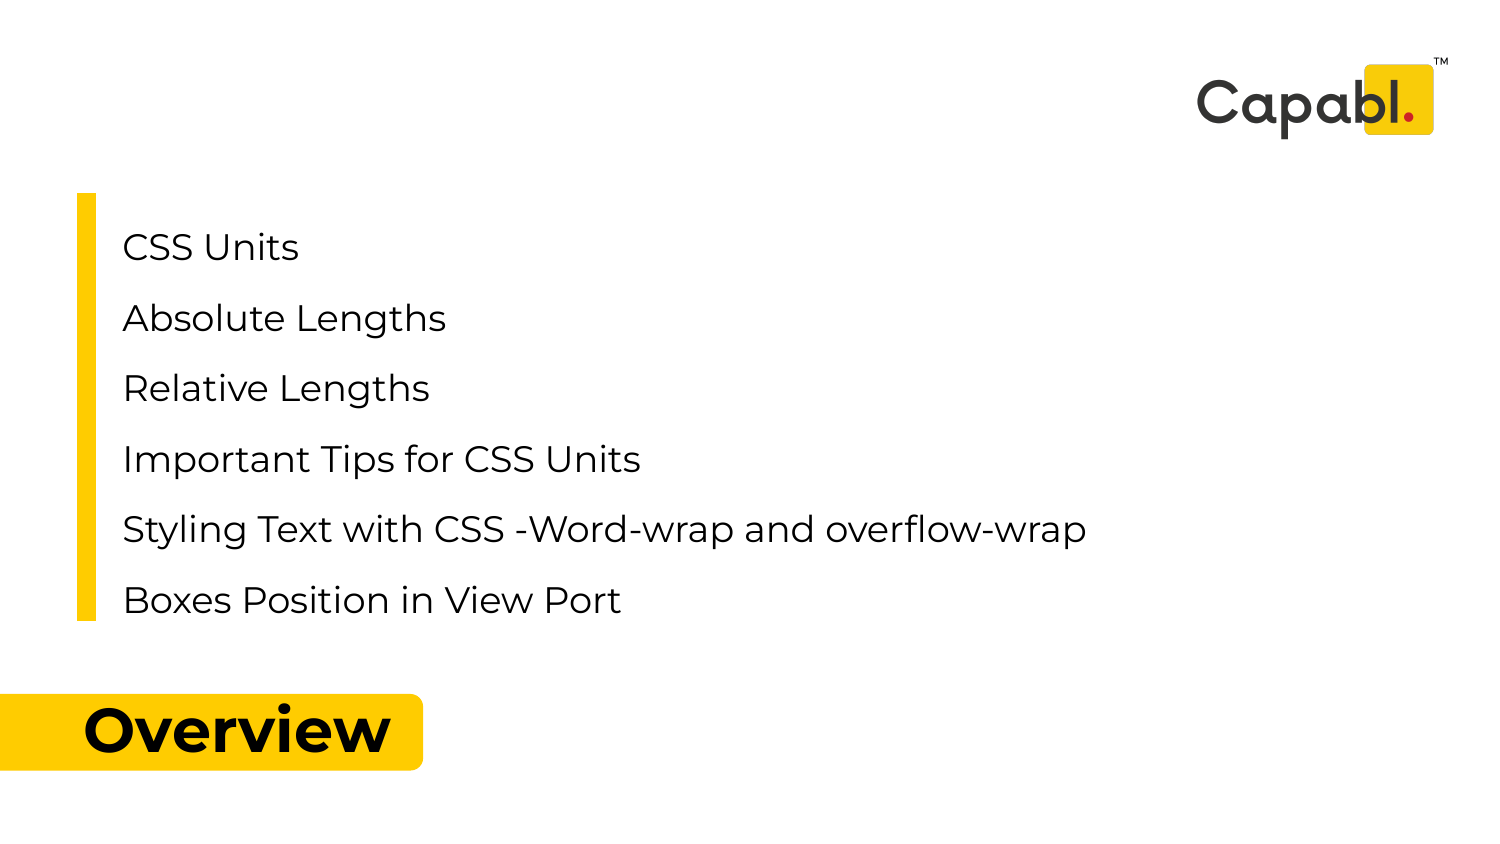

CSS Units
Absolute Lengths
Relative Lengths
Important Tips for CSS Units
Styling Text with CSS -Word-wrap and overflow-wrap
Boxes Position in View Port

# Overview